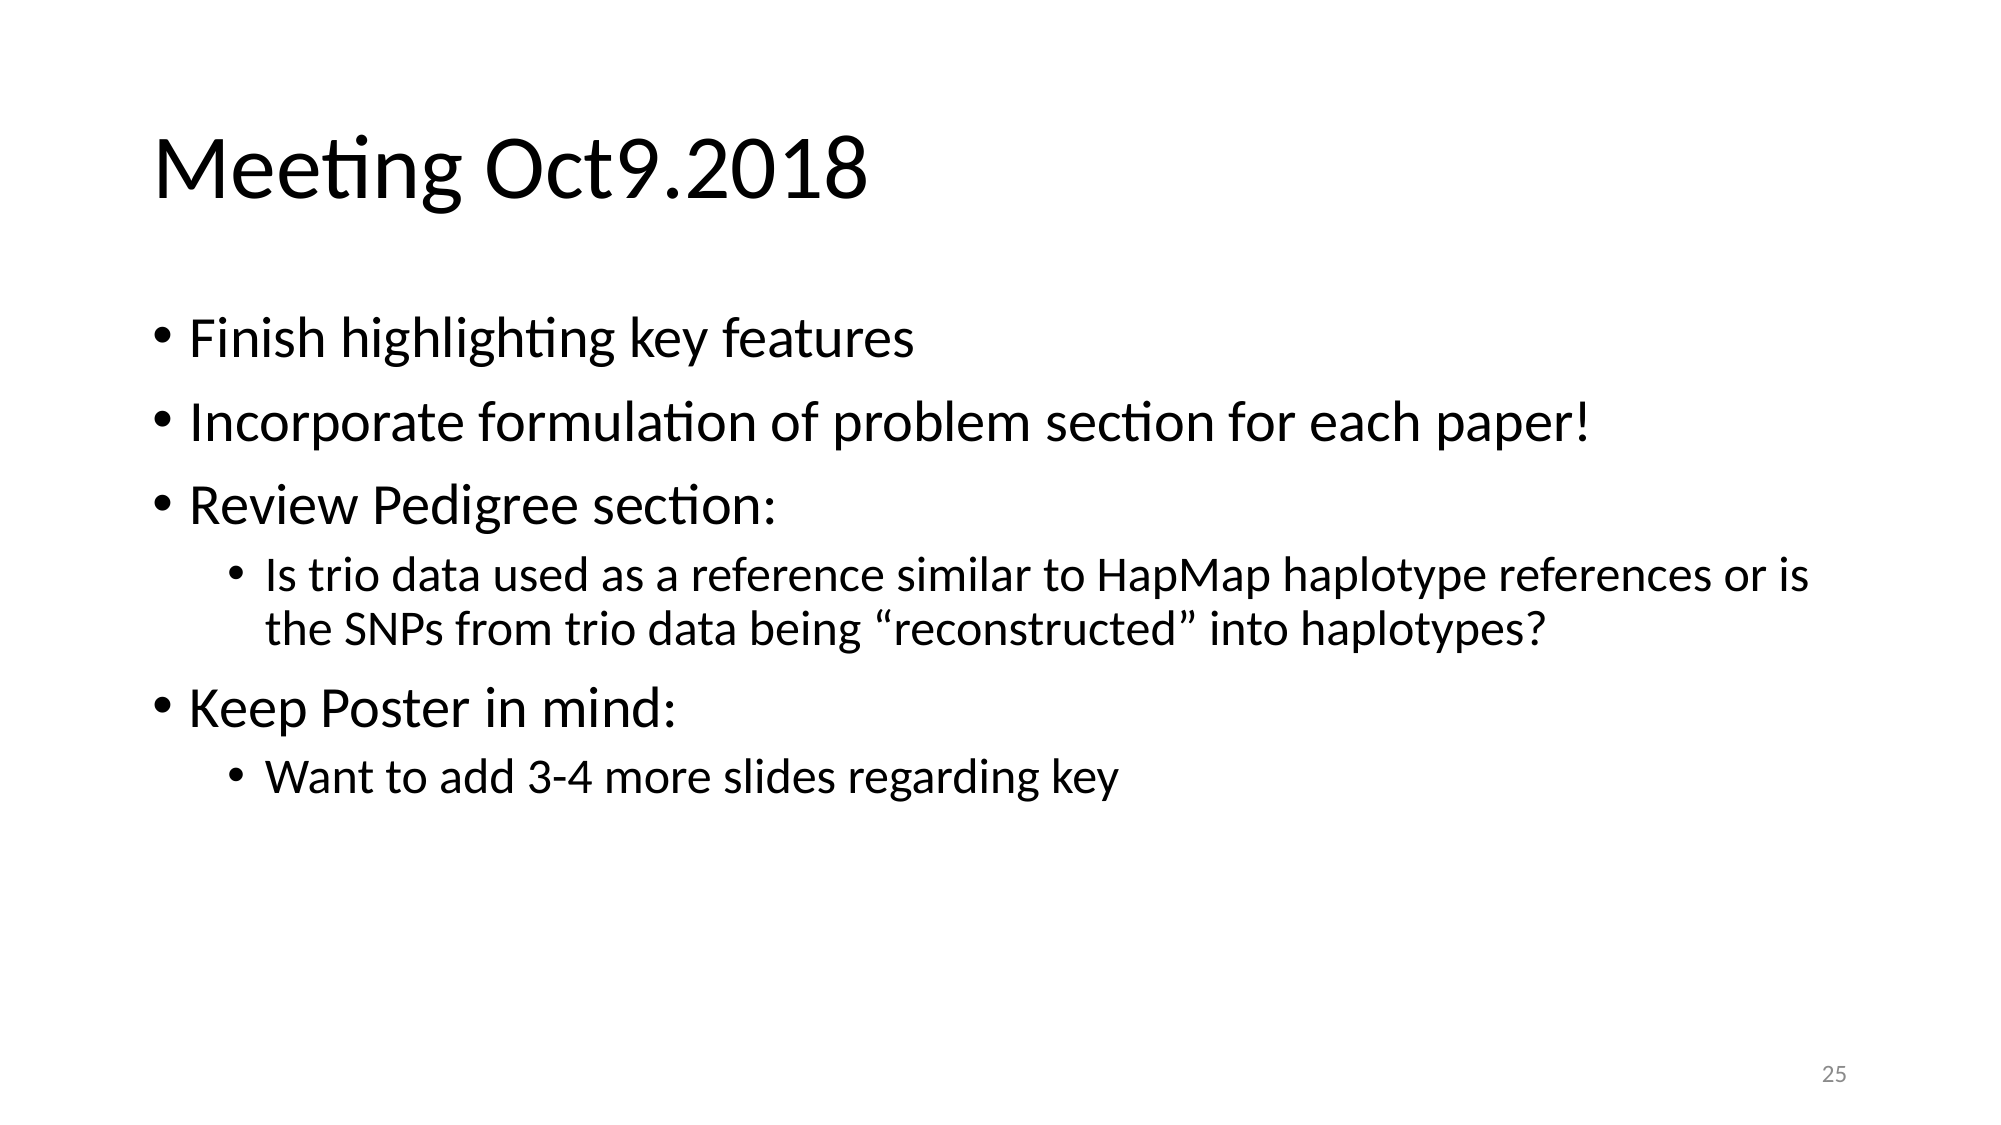

# Meeting Oct9.2018
Finish highlighting key features
Incorporate formulation of problem section for each paper!
Review Pedigree section:
Is trio data used as a reference similar to HapMap haplotype references or is the SNPs from trio data being “reconstructed” into haplotypes?
Keep Poster in mind:
Want to add 3-4 more slides regarding key

25